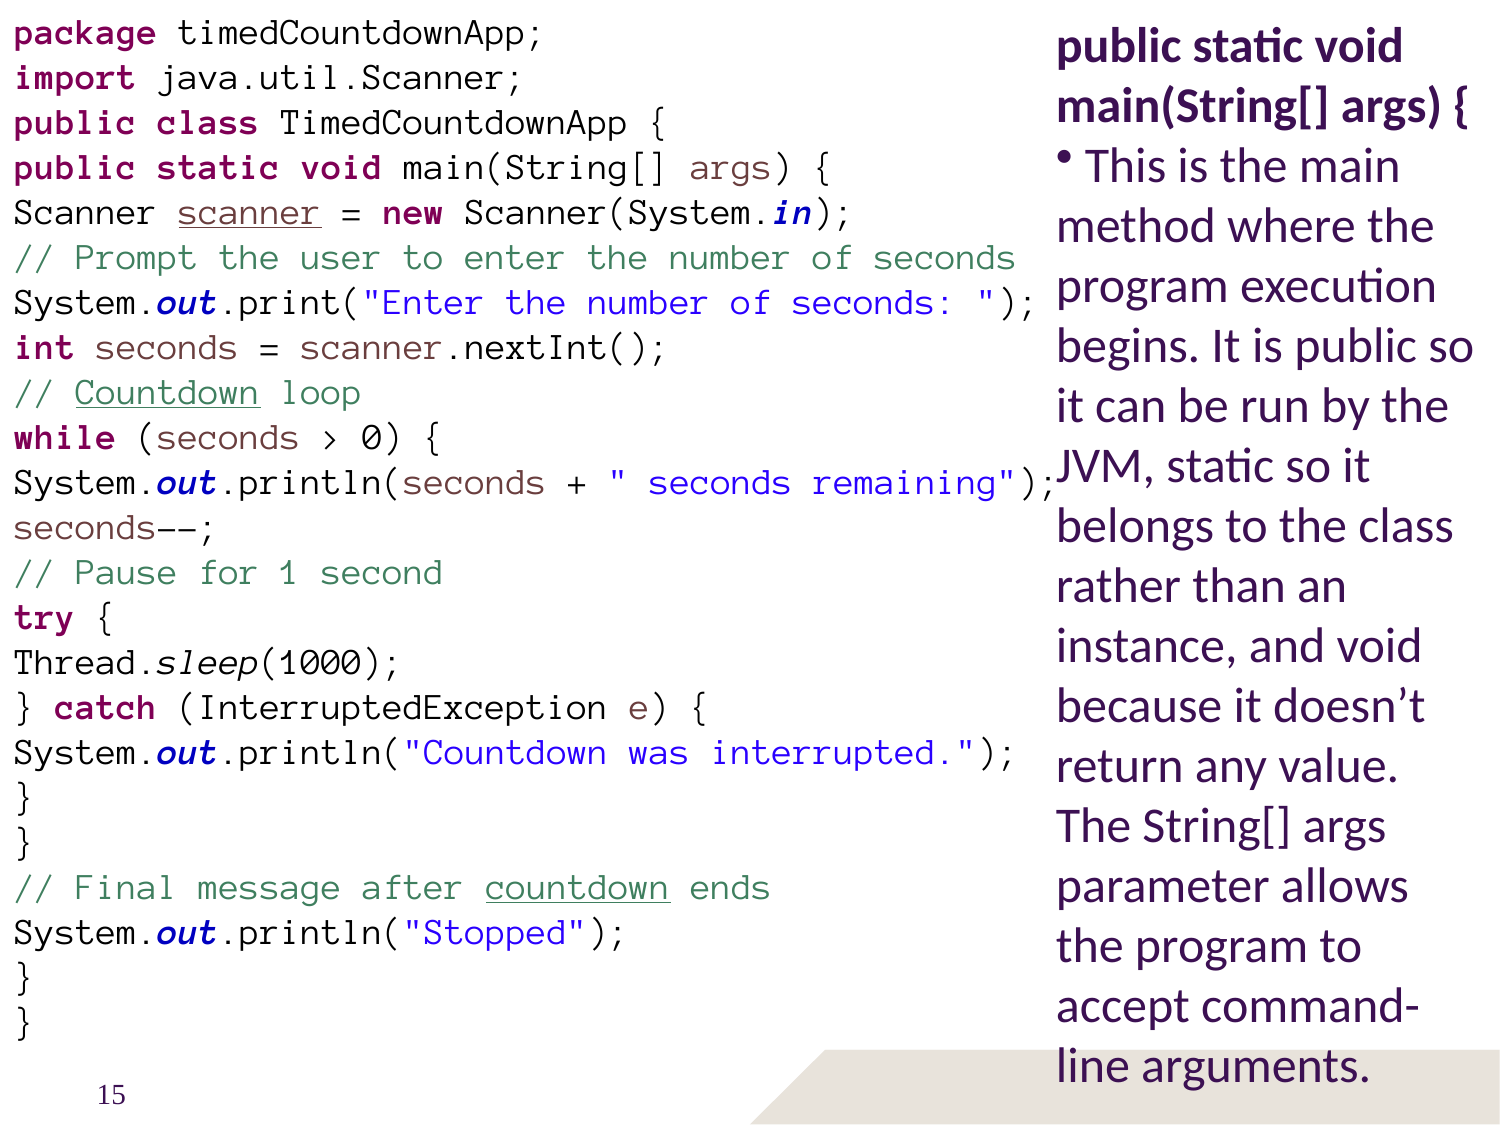

package timedCountdownApp;
import java.util.Scanner;
public class TimedCountdownApp {
public static void main(String[] args) {
Scanner scanner = new Scanner(System.in);
// Prompt the user to enter the number of seconds
System.out.print("Enter the number of seconds: ");
int seconds = scanner.nextInt();
// Countdown loop
while (seconds > 0) {
System.out.println(seconds + " seconds remaining");
seconds--;
// Pause for 1 second
try {
Thread.sleep(1000);
} catch (InterruptedException e) {
System.out.println("Countdown was interrupted.");
}
}
// Final message after countdown ends
System.out.println("Stopped");
}
}
public static void main(String[] args) {
 This is the main method where the program execution begins. It is public so it can be run by the JVM, static so it belongs to the class rather than an instance, and void because it doesn’t return any value. The String[] args parameter allows the program to accept command-line arguments.
15